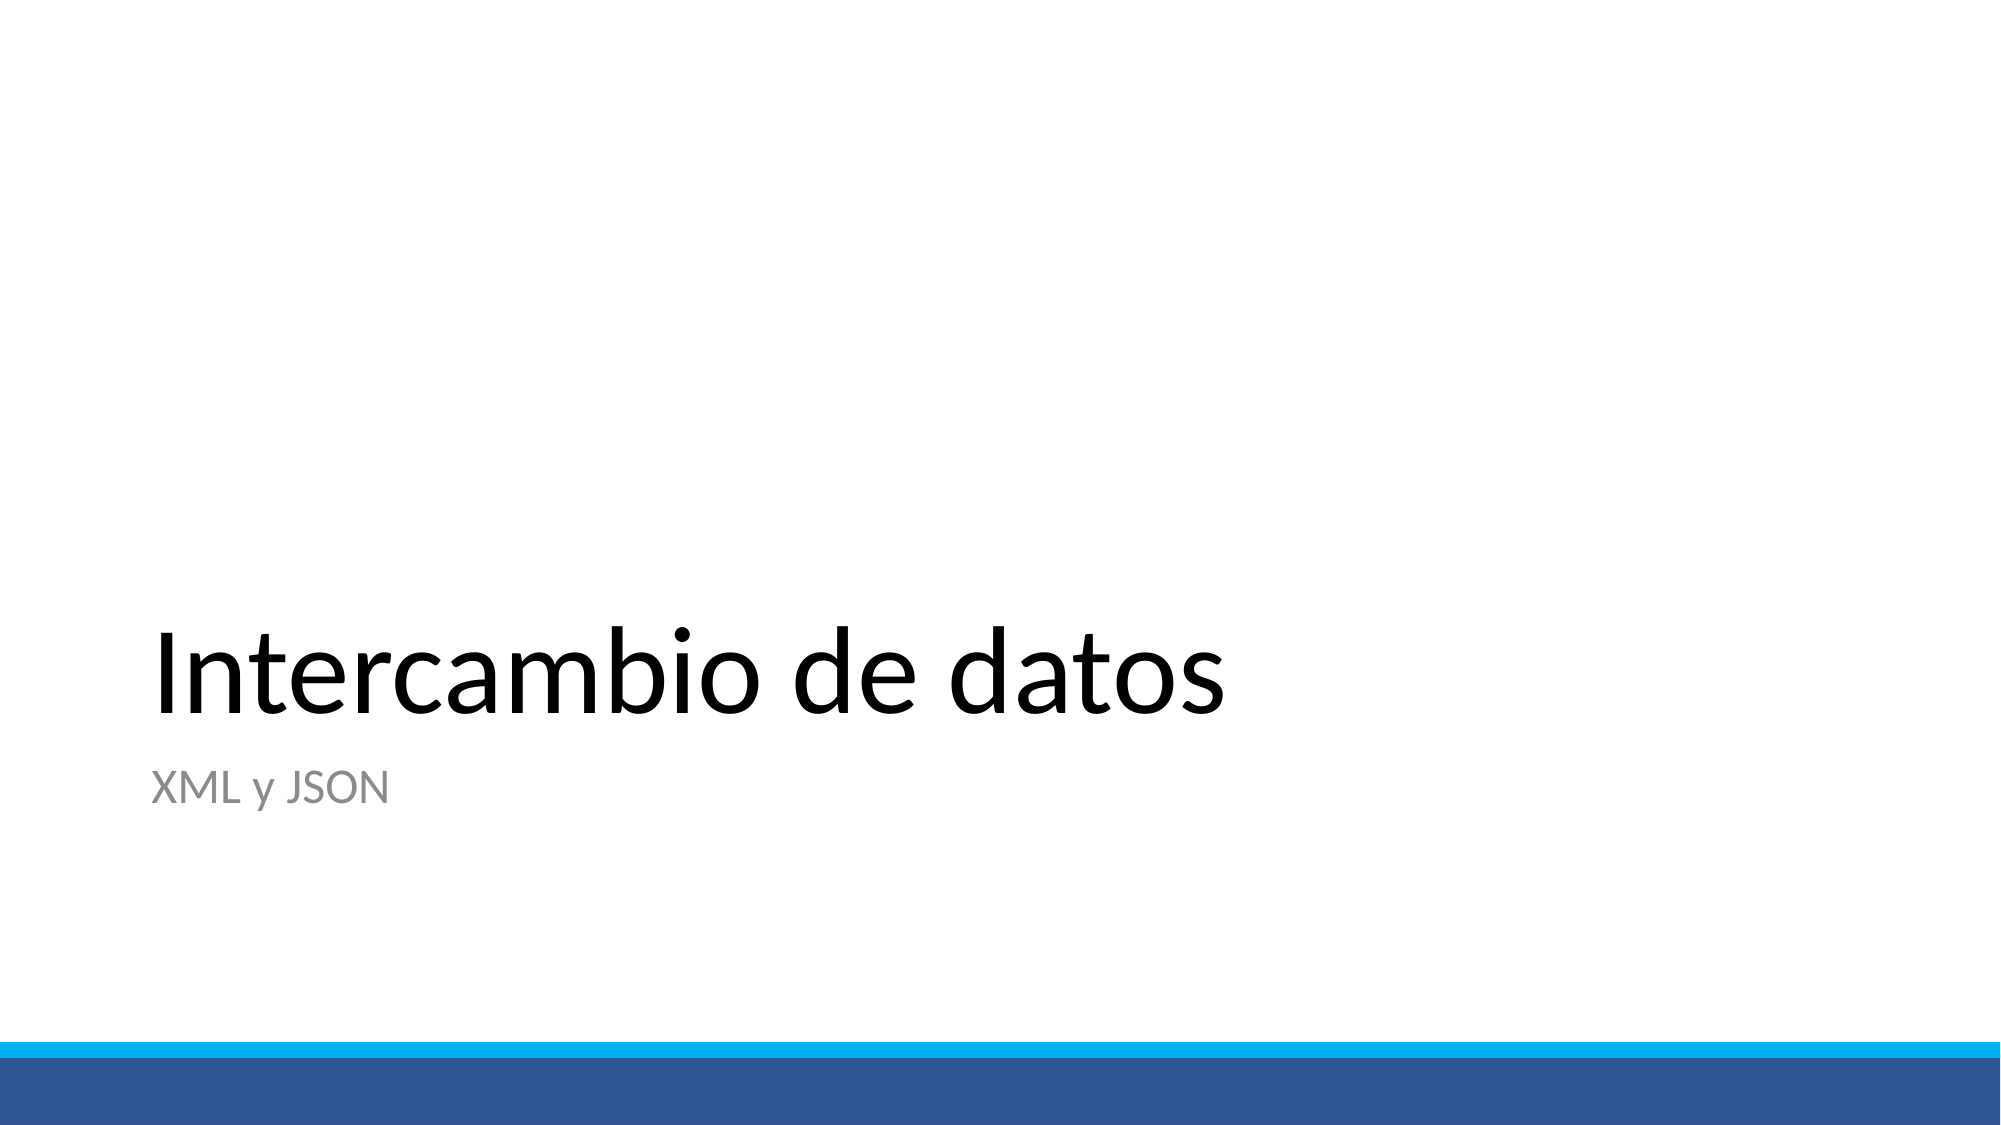

# Intercambio de datos
XML y JSON